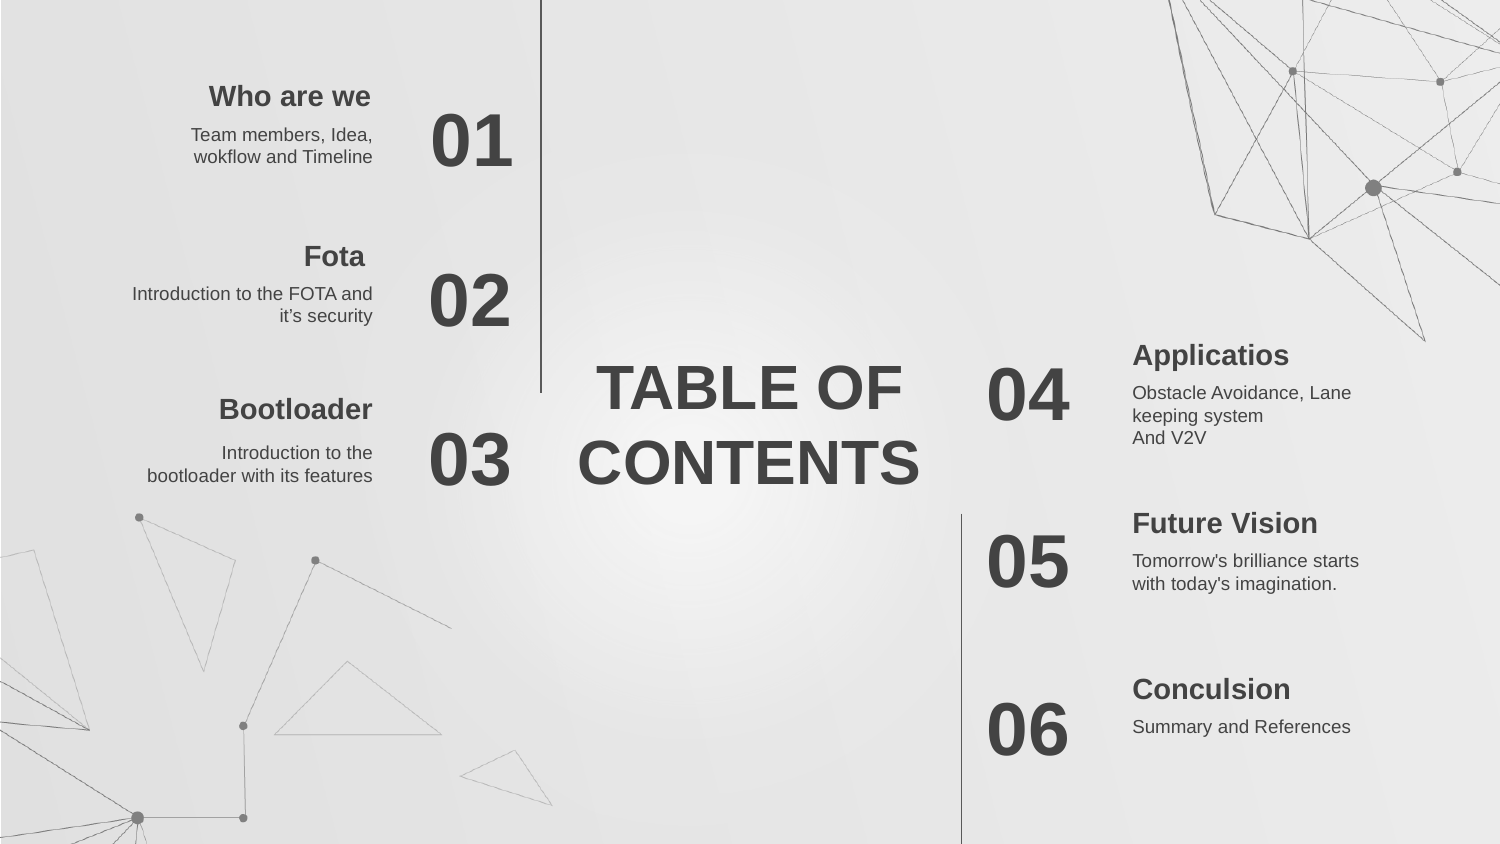

Who are we
01
Team members, Idea, wokflow and Timeline
Fota
02
Introduction to the FOTA and it’s security

Applicatios
04
# TABLE OF CONTENTS
Bootloader
Obstacle Avoidance, Lane keeping system
And V2V
03
Introduction to the bootloader with its features
Future Vision
05
Tomorrow's brilliance starts with today's imagination.
Conculsion
06
Summary and References